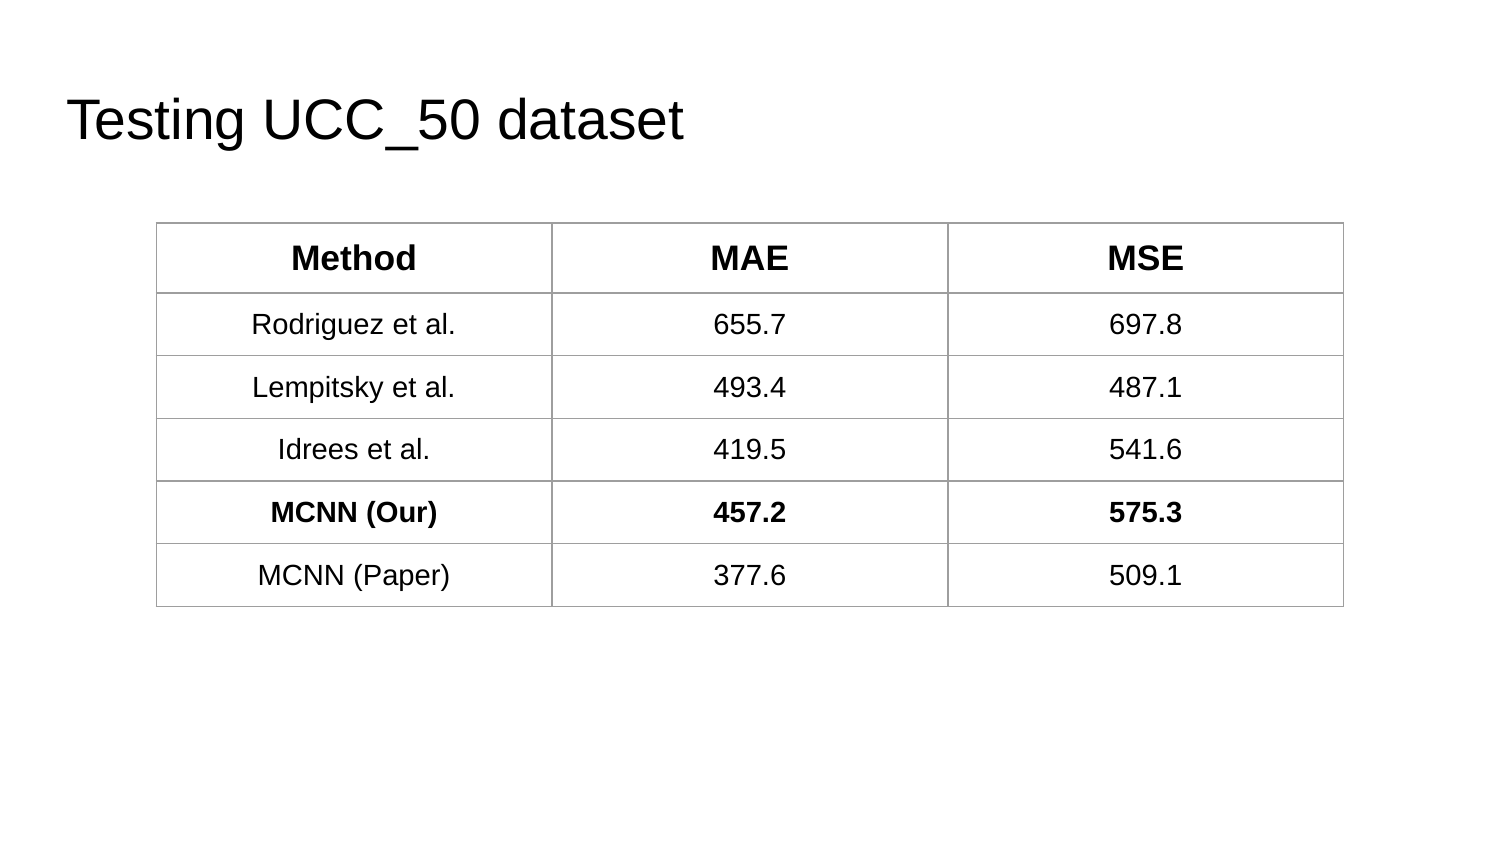

# Testing UCC_50 dataset

| Method | MAE | MSE |
| --- | --- | --- |
| Rodriguez et al. | 655.7 | 697.8 |
| Lempitsky et al. | 493.4 | 487.1 |
| Idrees et al. | 419.5 | 541.6 |
| MCNN (Our) | 457.2 | 575.3 |
| MCNN (Paper) | 377.6 | 509.1 |